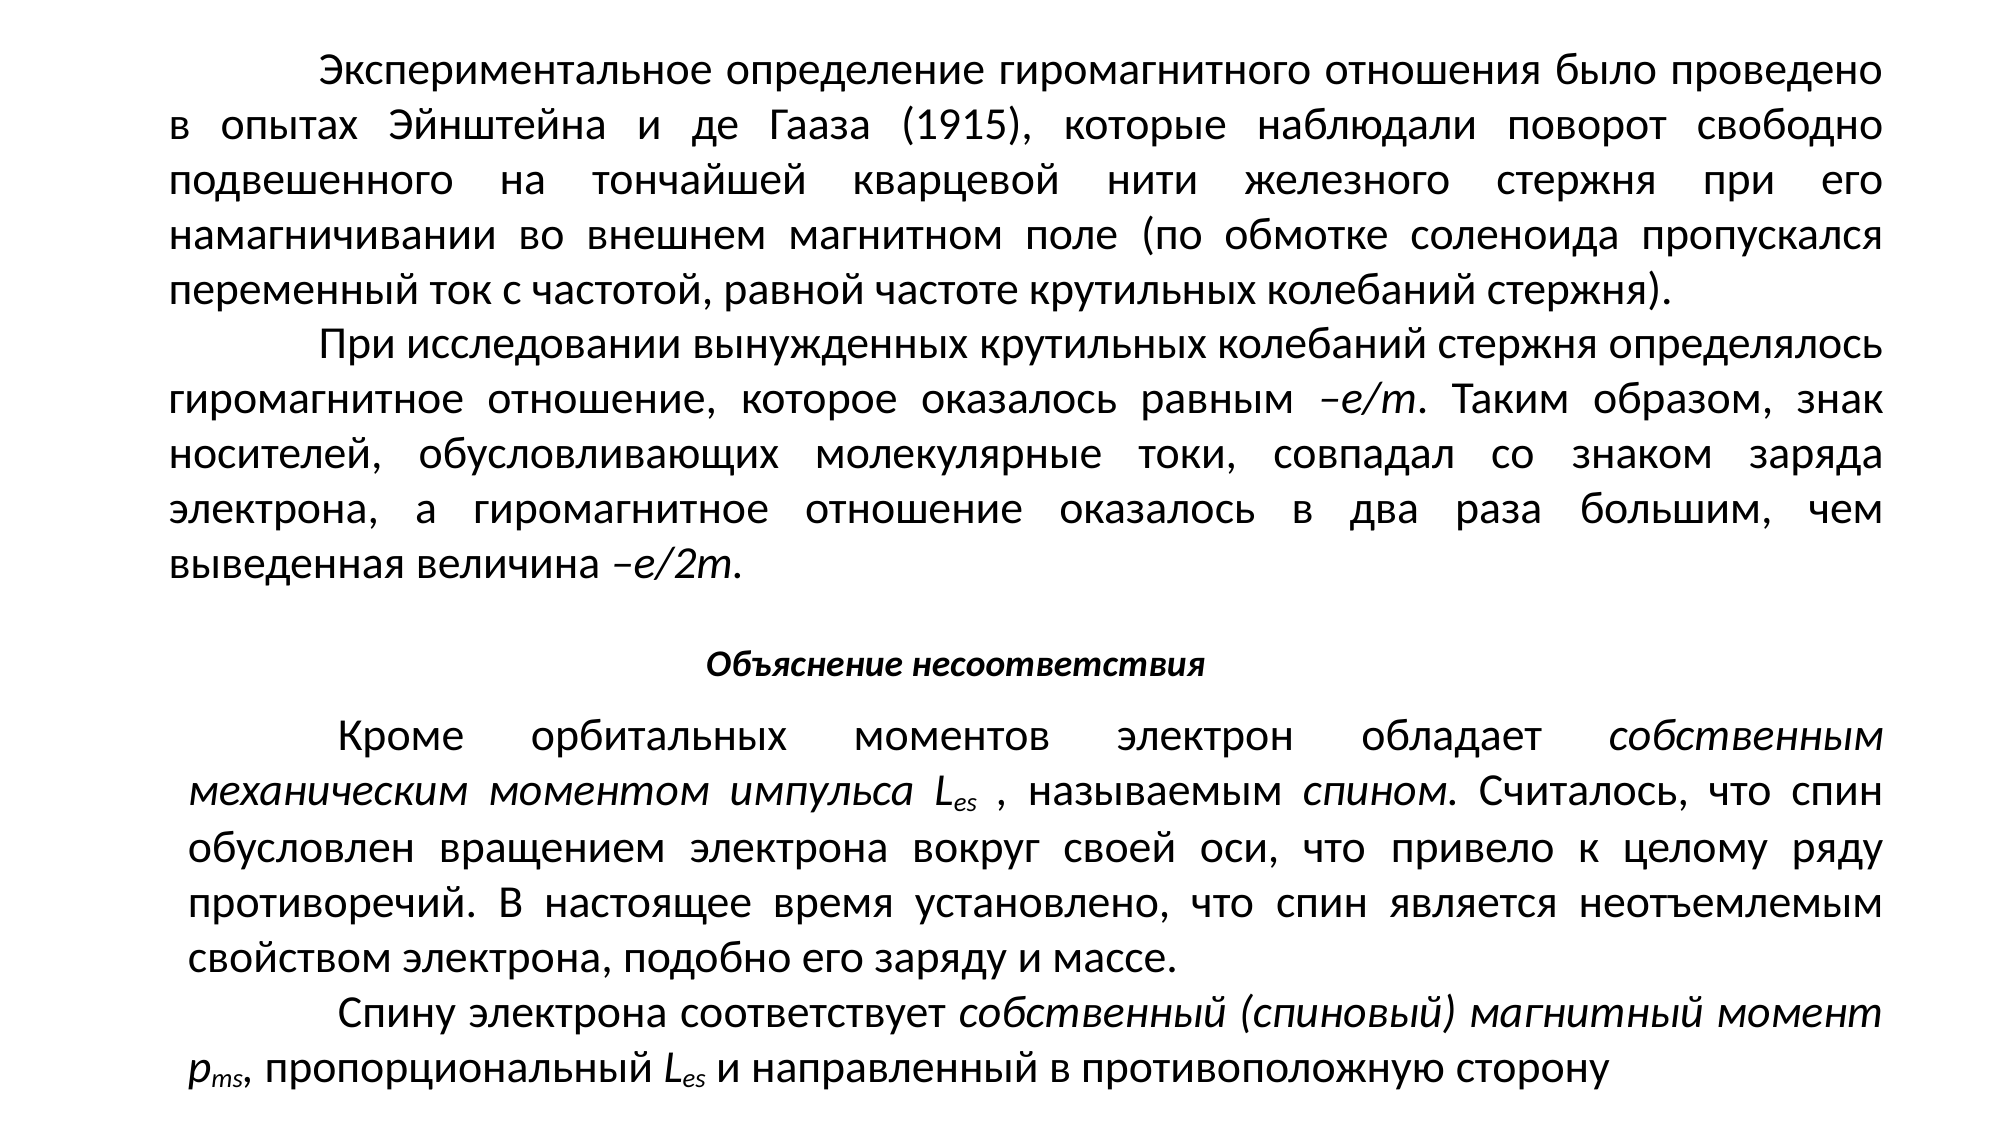

Экспериментальное определение гиромагнитного отношения было проведено в опытах Эйнштейна и де Гааза (1915), которые наблюдали поворот свободно подвешенного на тончайшей кварцевой нити железного стержня при его намагничивании во внешнем магнитном поле (по обмотке соленоида пропускался переменный ток с частотой, равной частоте крутильных колебаний стержня).
	При исследовании вынужденных крутильных колебаний стержня определялось гиромагнитное отношение, которое оказалось равным –e/m. Таким образом, знак носителей, обусловливающих молекулярные токи, совпадал со знаком заряда электрона, а гиромагнитное отношение оказалось в два раза большим, чем выведенная величина –e/2m.
Объяснение несоответствия
	Кроме орбитальных моментов электрон обладает собственным механическим моментом импульса Les , называемым спином. Считалось, что спин обусловлен вращением электрона вокруг своей оси, что привело к целому ряду противоречий. В настоящее время установлено, что спин является неотъемлемым свойством электрона, подобно его заряду и массе.
	Спину электрона соответствует собственный (спиновый) магнитный момент pms, пропорциональный Les и направленный в противоположную сторону